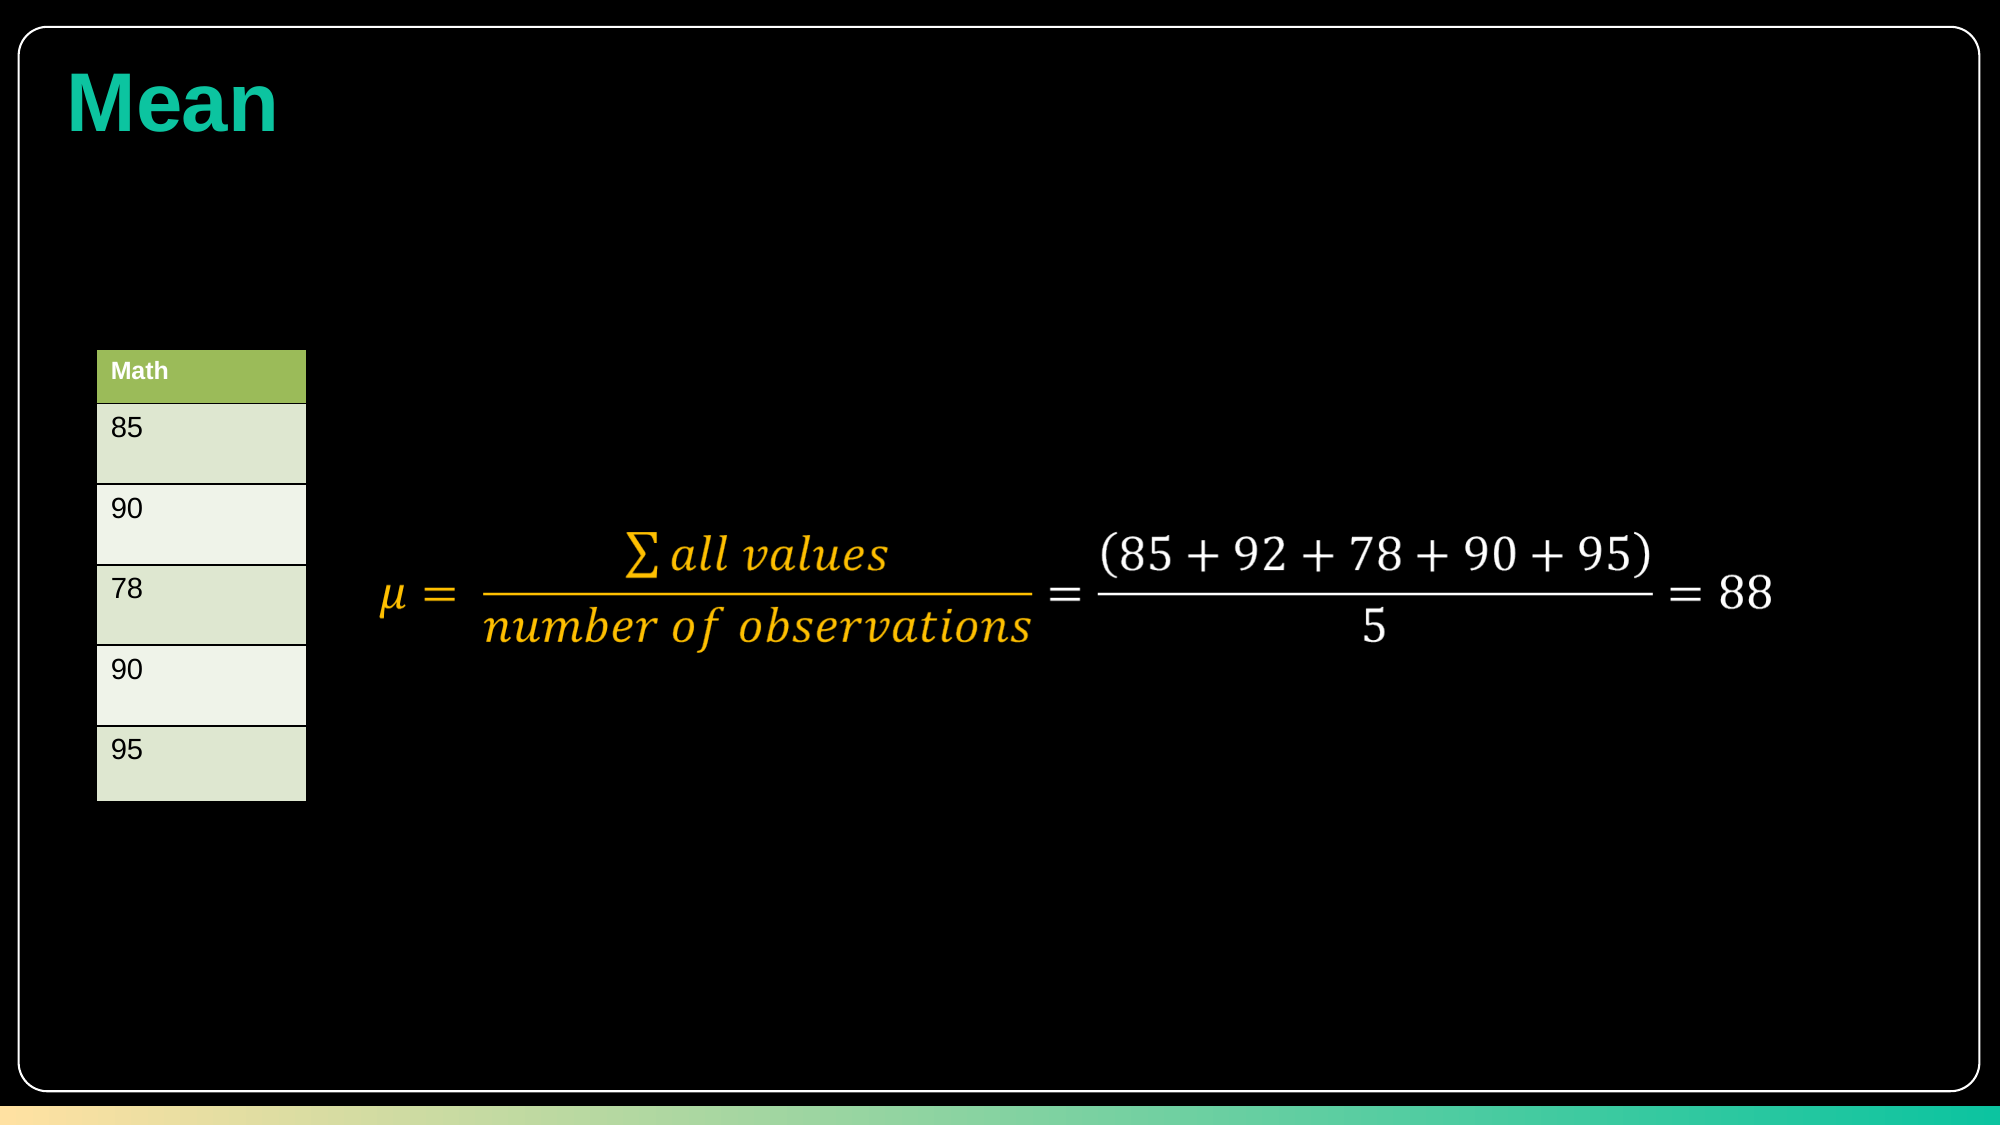

Mean
| Math |
| --- |
| 85 |
| 90 |
| 78 |
| 90 |
| 95 |